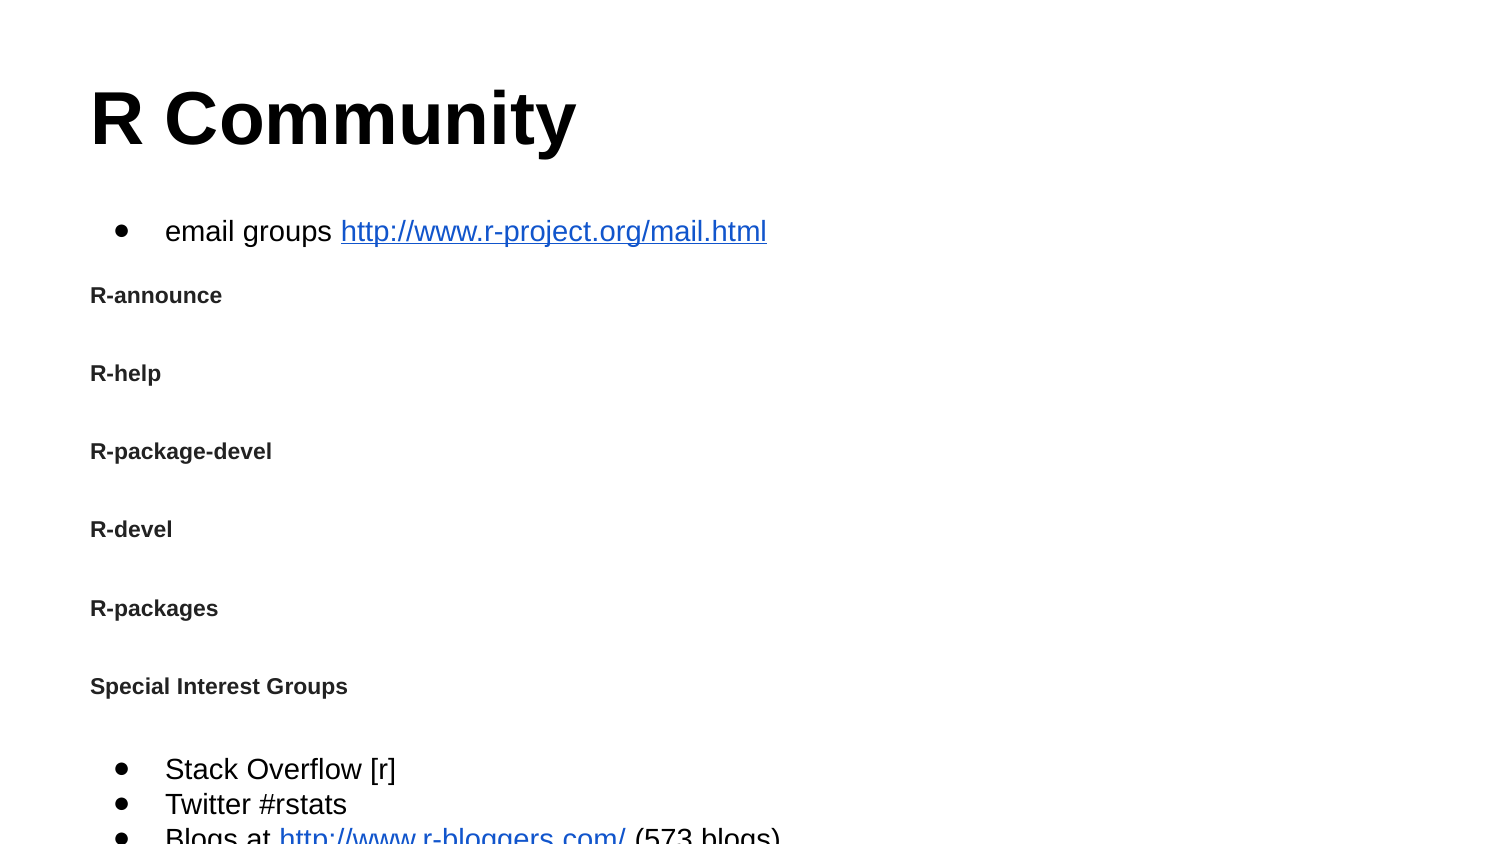

# R Community
email groups http://www.r-project.org/mail.html
R-announce
R-help
R-package-devel
R-devel
R-packages
Special Interest Groups

Stack Overflow [r]
Twitter #rstats
Blogs at http://www.r-bloggers.com/ (573 blogs)